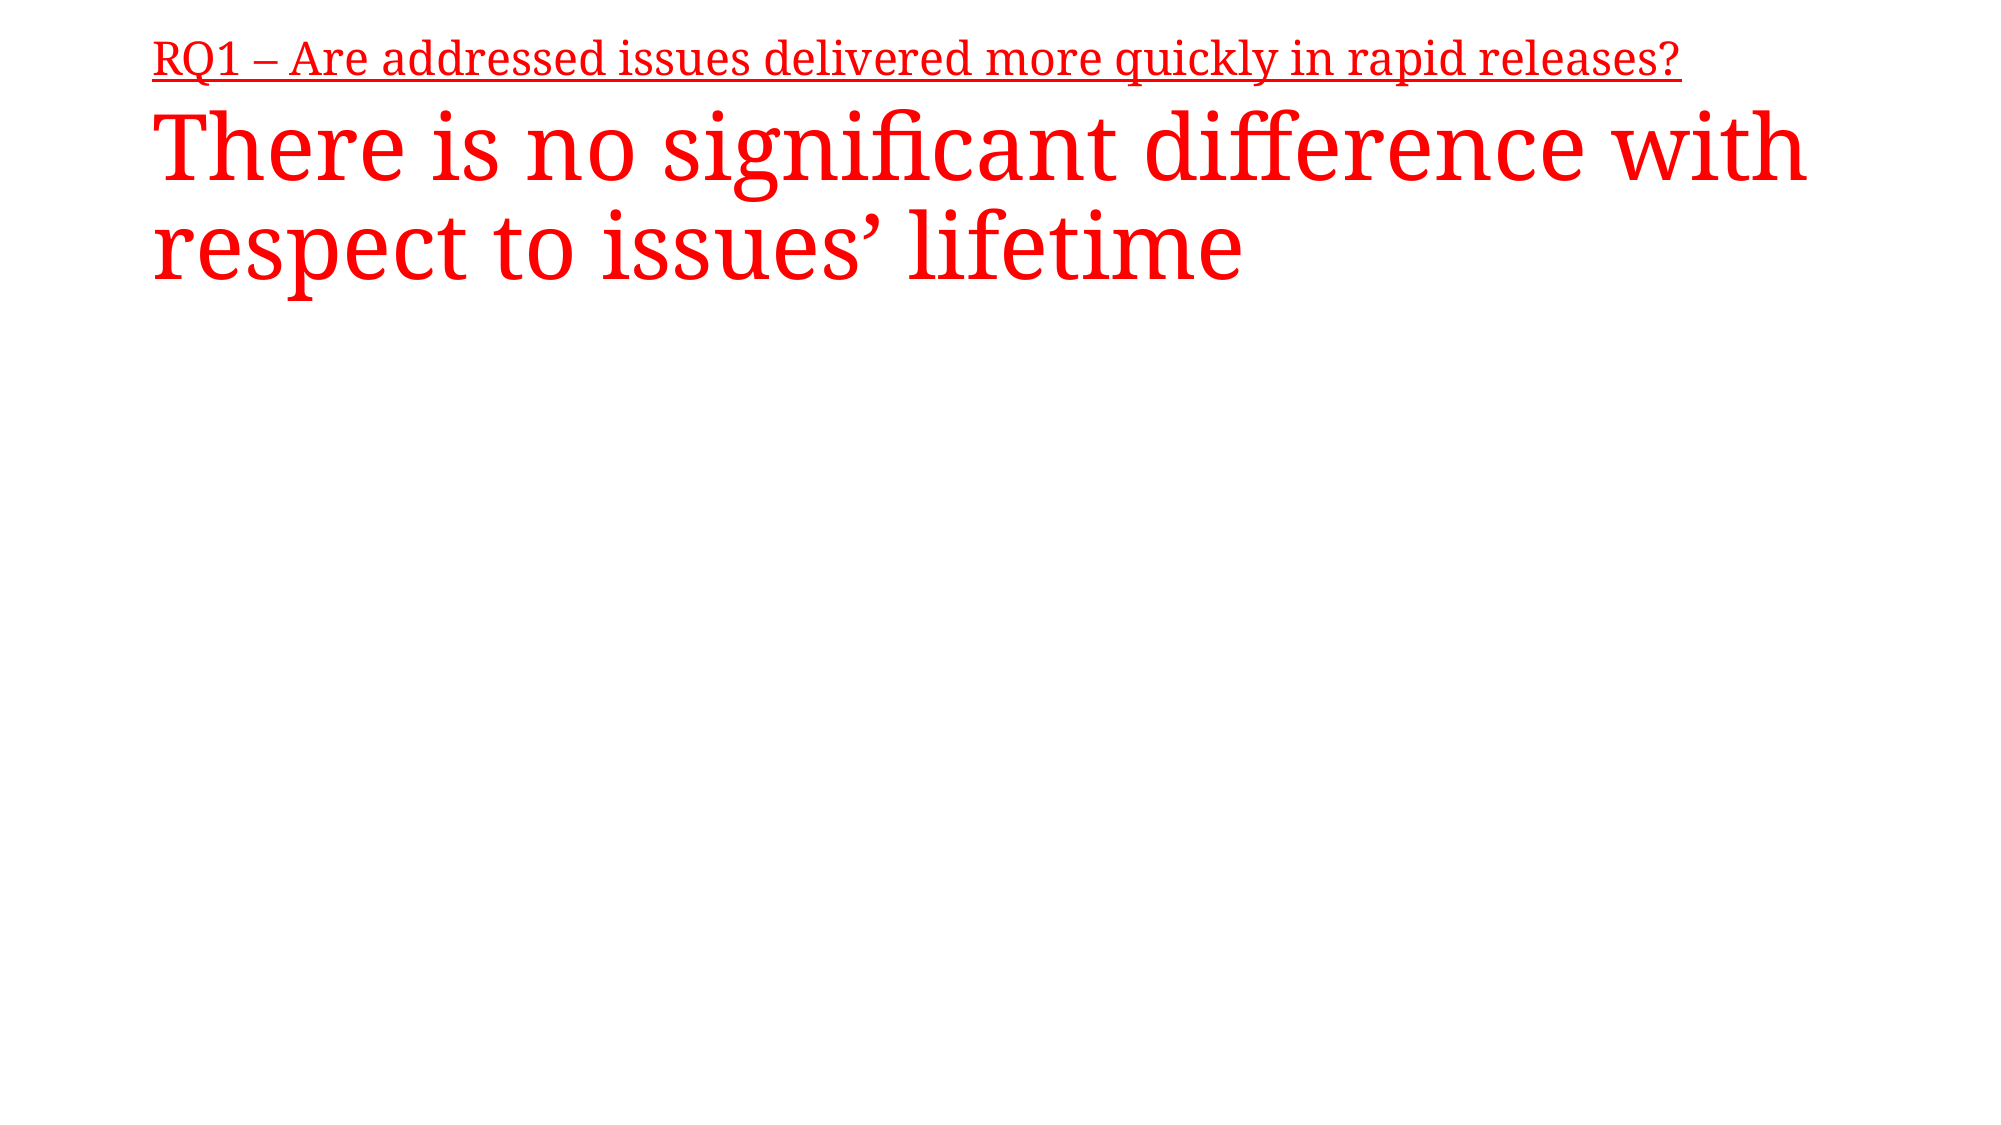

RQ1 – Are addressed issues delivered more quickly in rapid releases?
# There is no significant difference with respect to issues’ lifetime